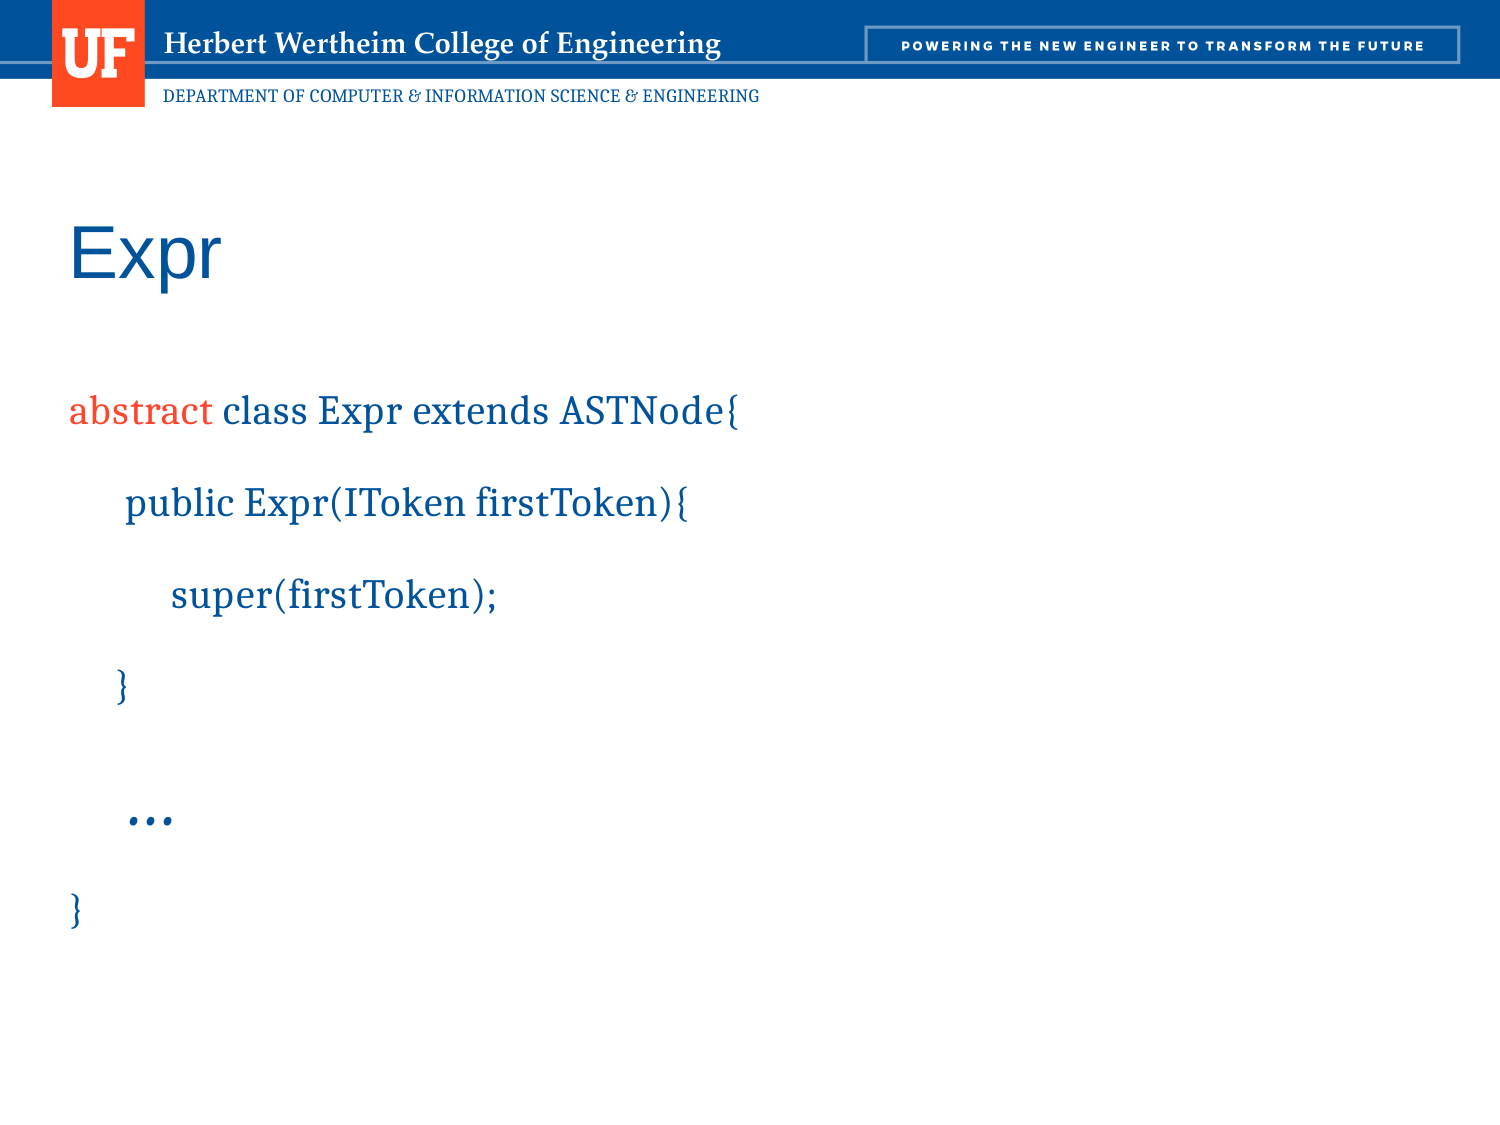

# Expr
abstract class Expr extends ASTNode{
      public Expr(IToken firstToken){
           super(firstToken);
     }
      …
}